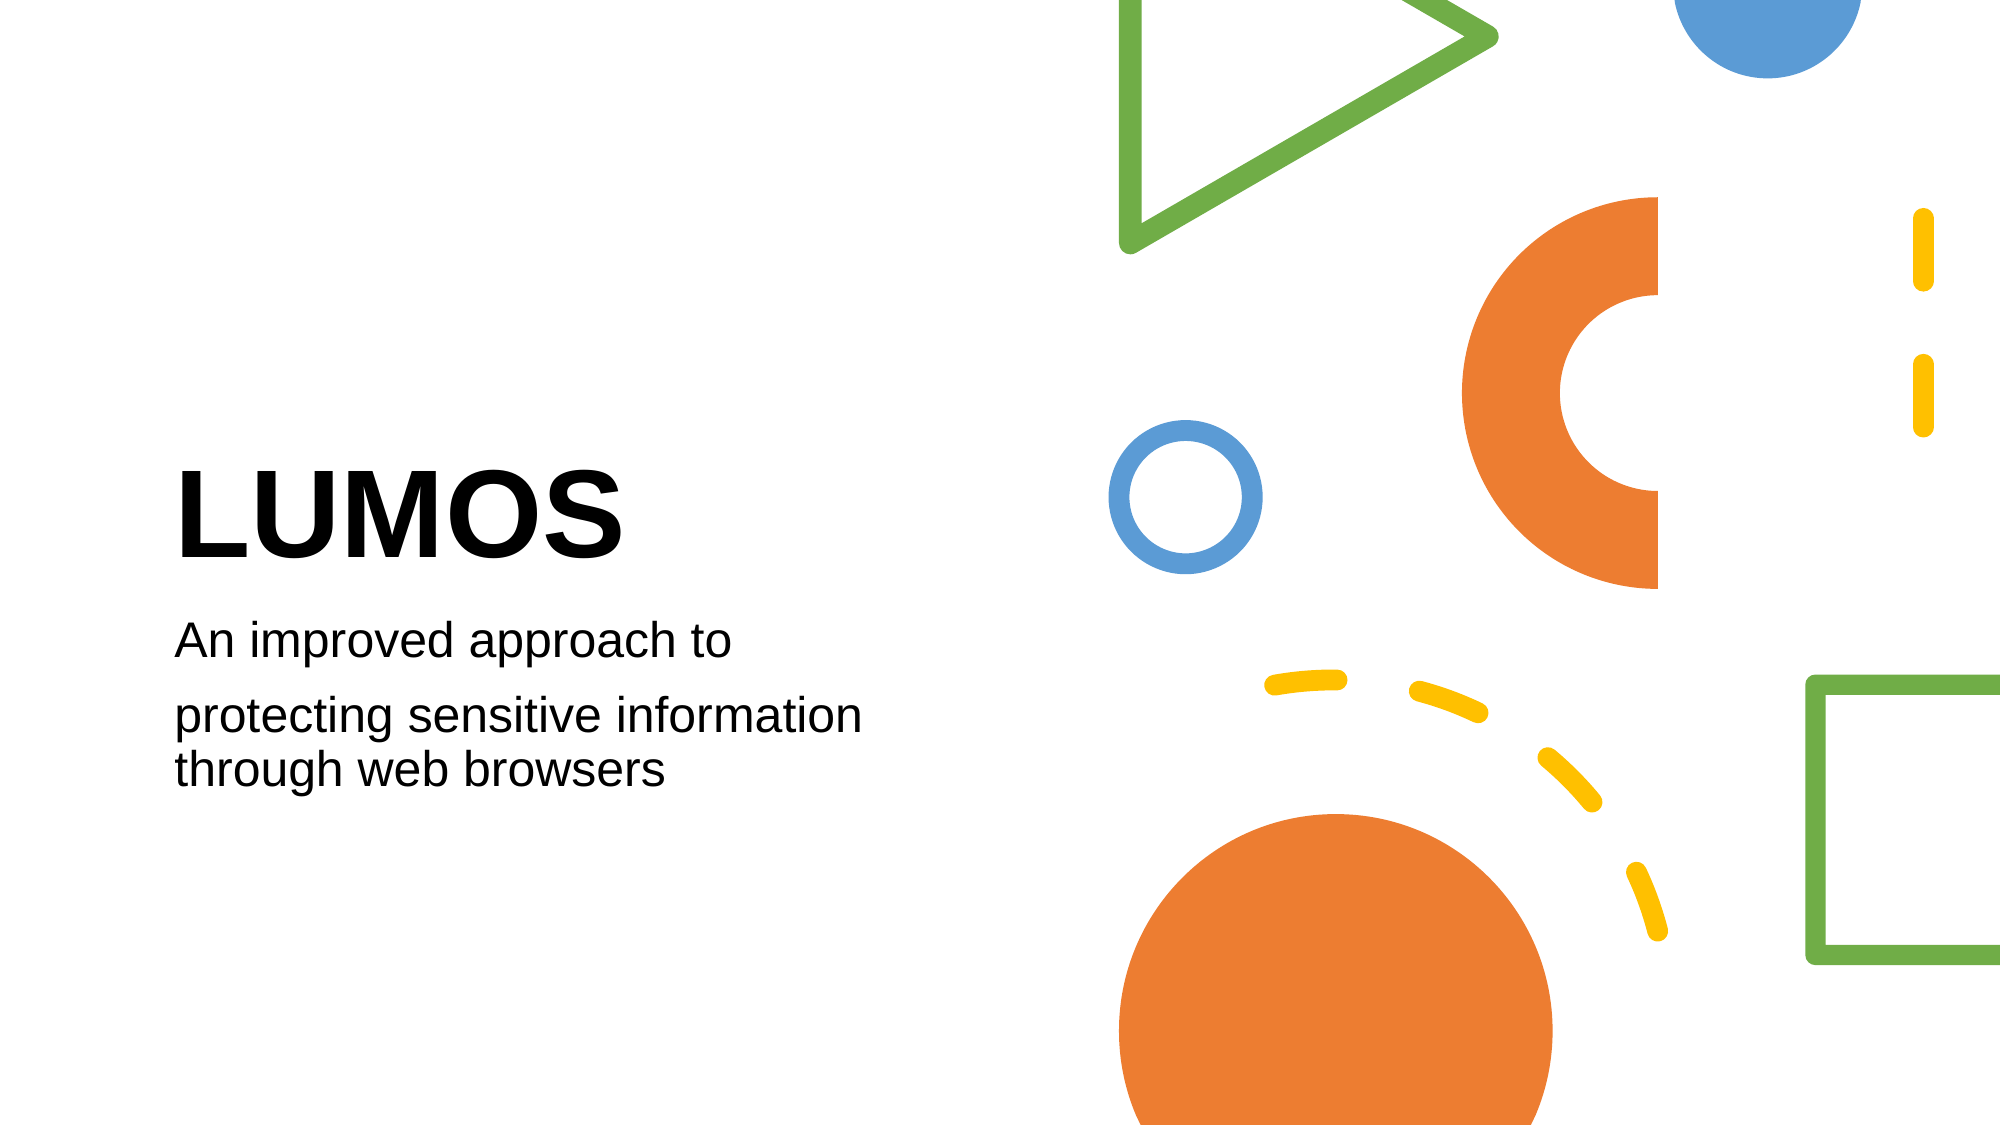

# LUMOS

An improved approach to
protecting sensitive information through web browsers